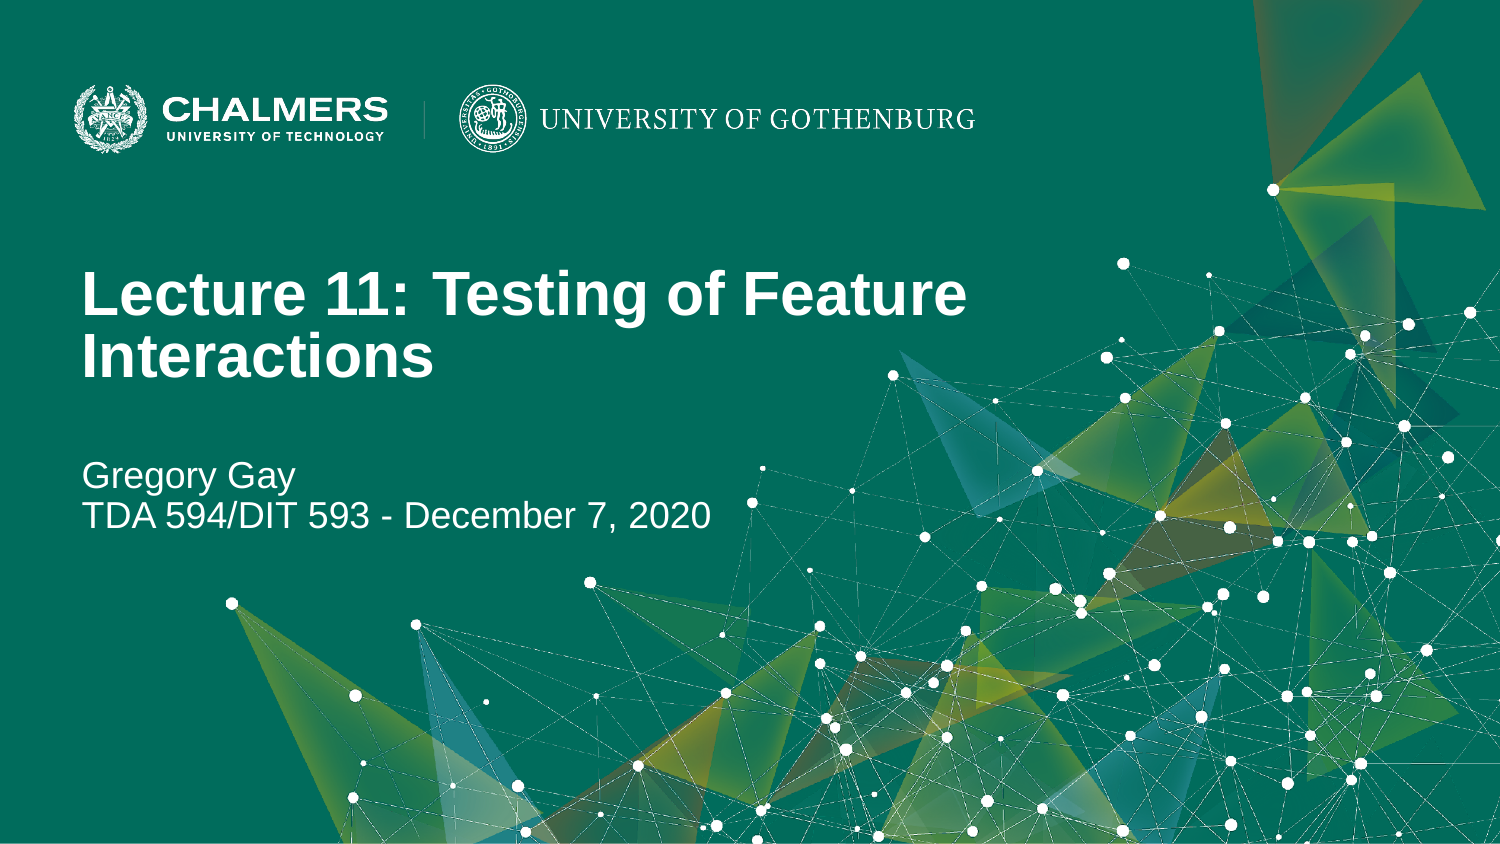

Lecture 11: Testing of Feature Interactions
Gregory Gay
TDA 594/DIT 593 - December 7, 2020